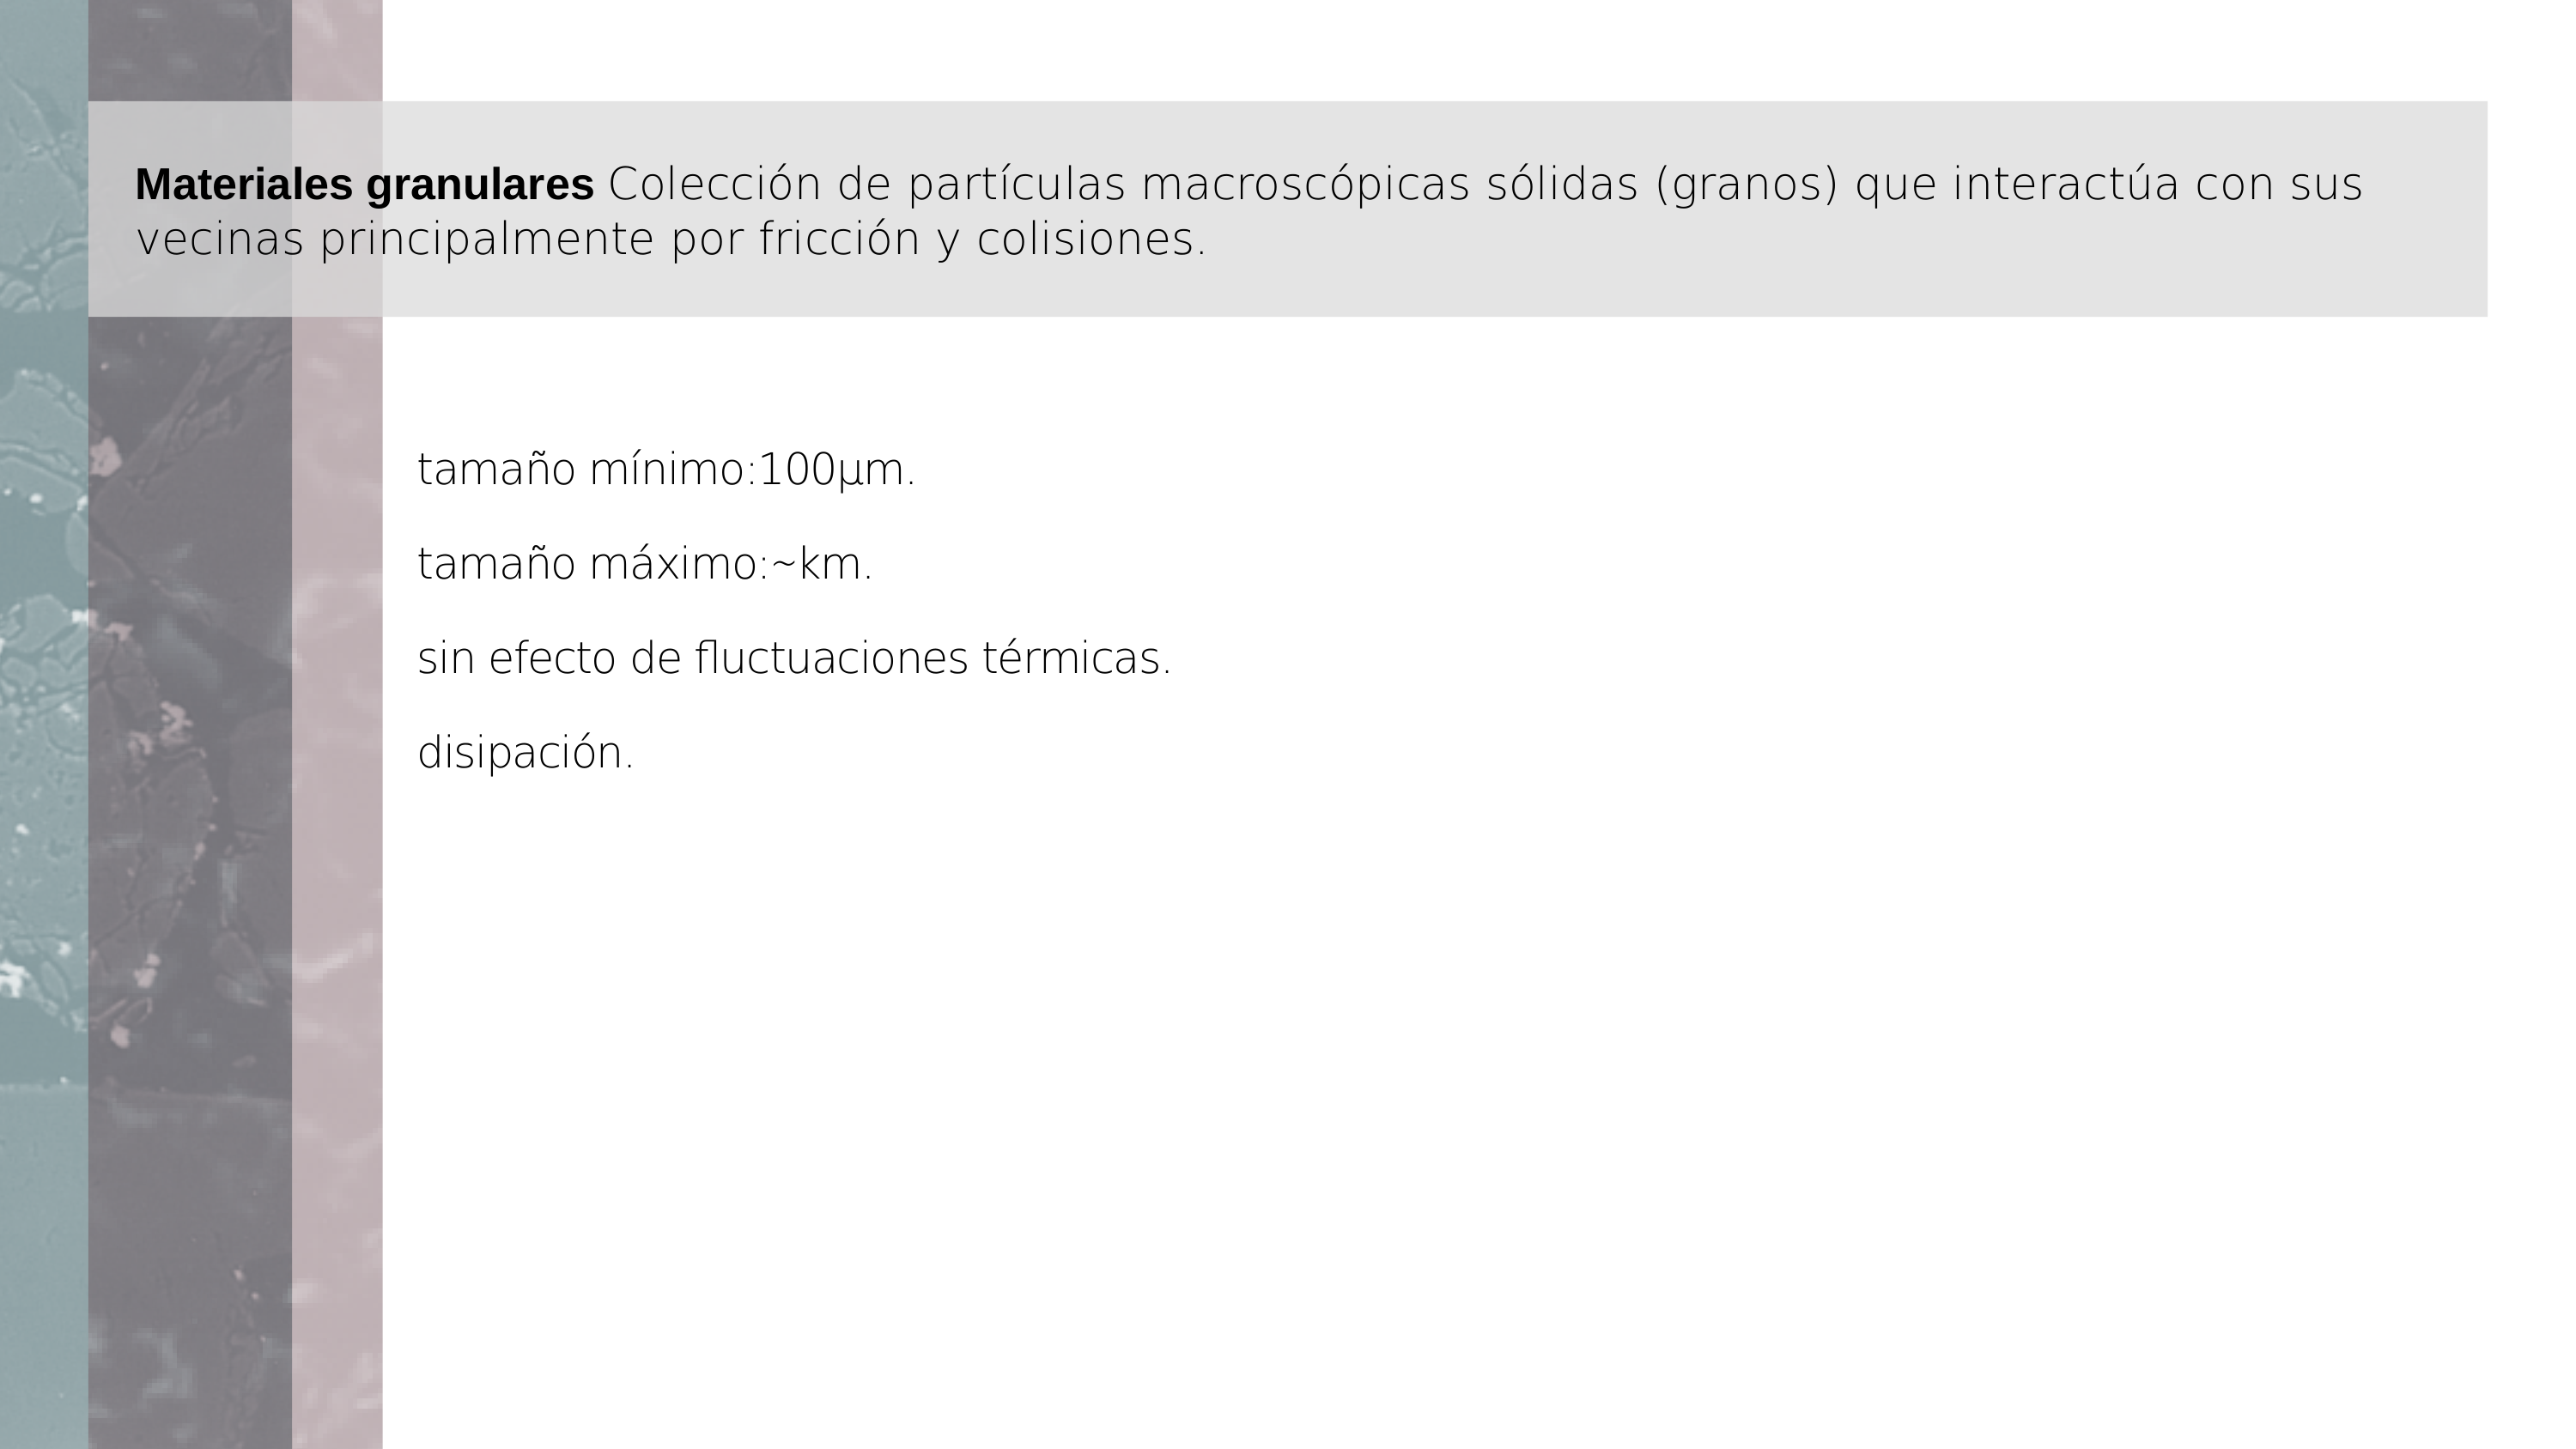

Materiales granulares Colección de partículas macroscópicas sólidas (granos) que interactúa con sus vecinas principalmente por fricción y colisiones.
tamaño mínimo:100μm.

tamaño máximo:∼km.

sin efecto de fluctuaciones térmicas.

disipación.